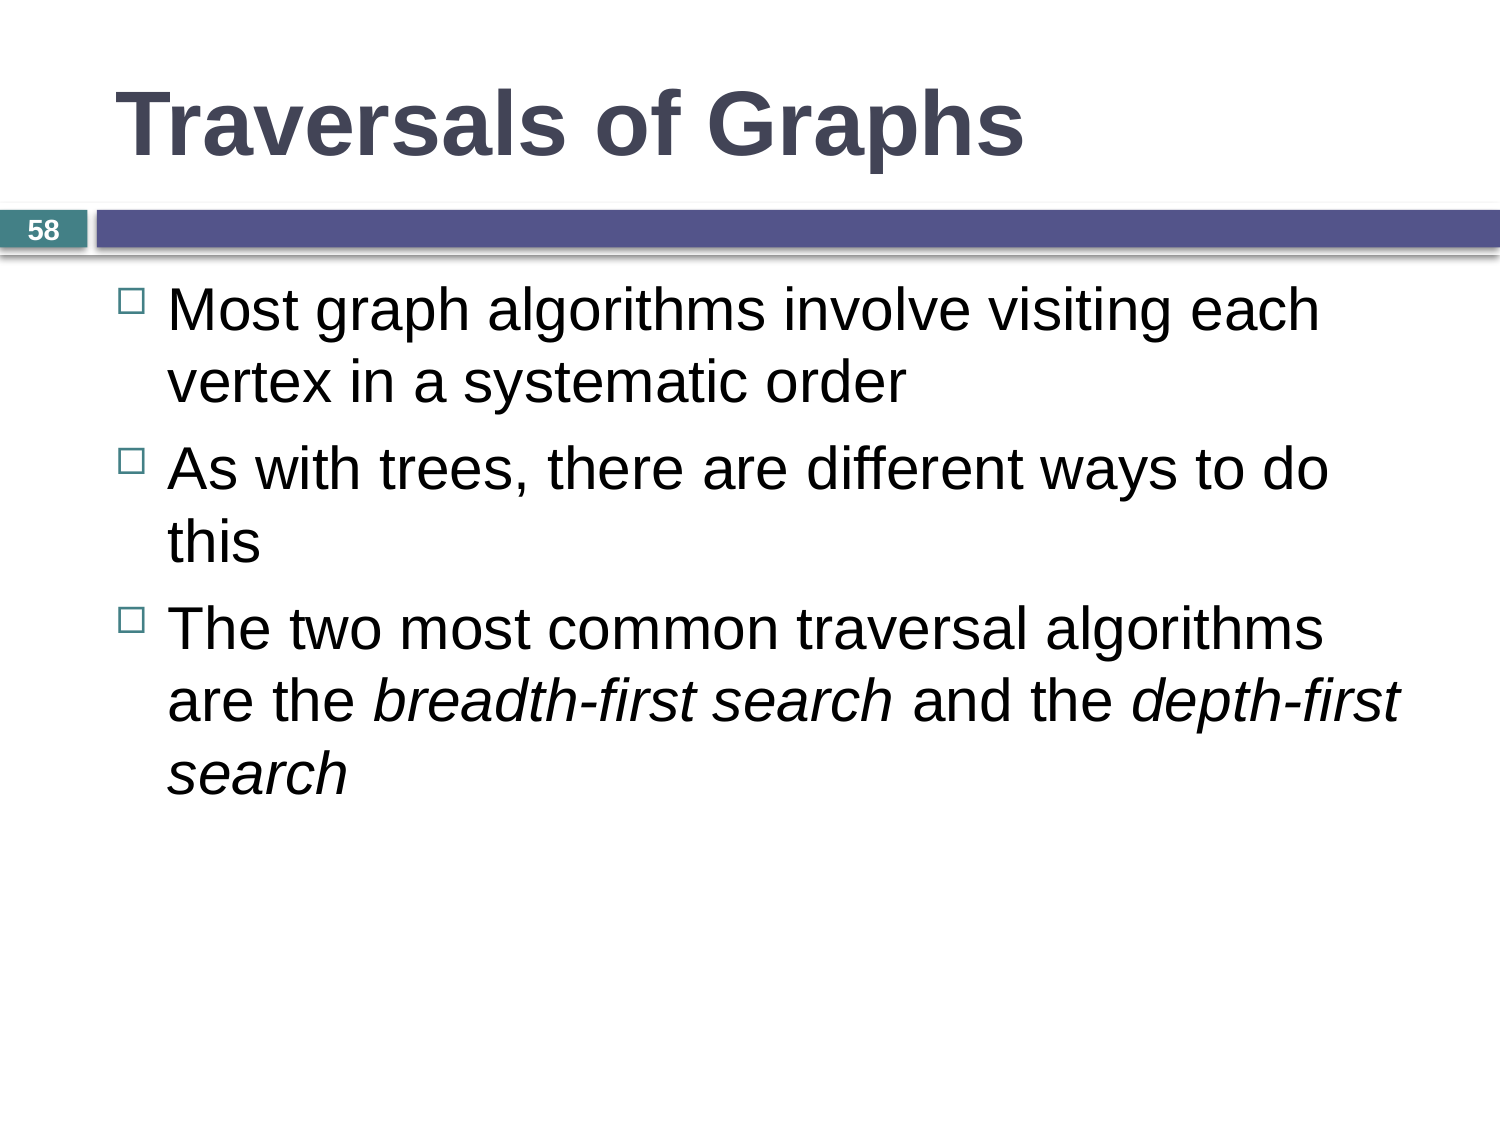

# Traversals of Graphs
58
Most graph algorithms involve visiting each vertex in a systematic order
As with trees, there are different ways to do this
The two most common traversal algorithms are the breadth-first search and the depth-first search